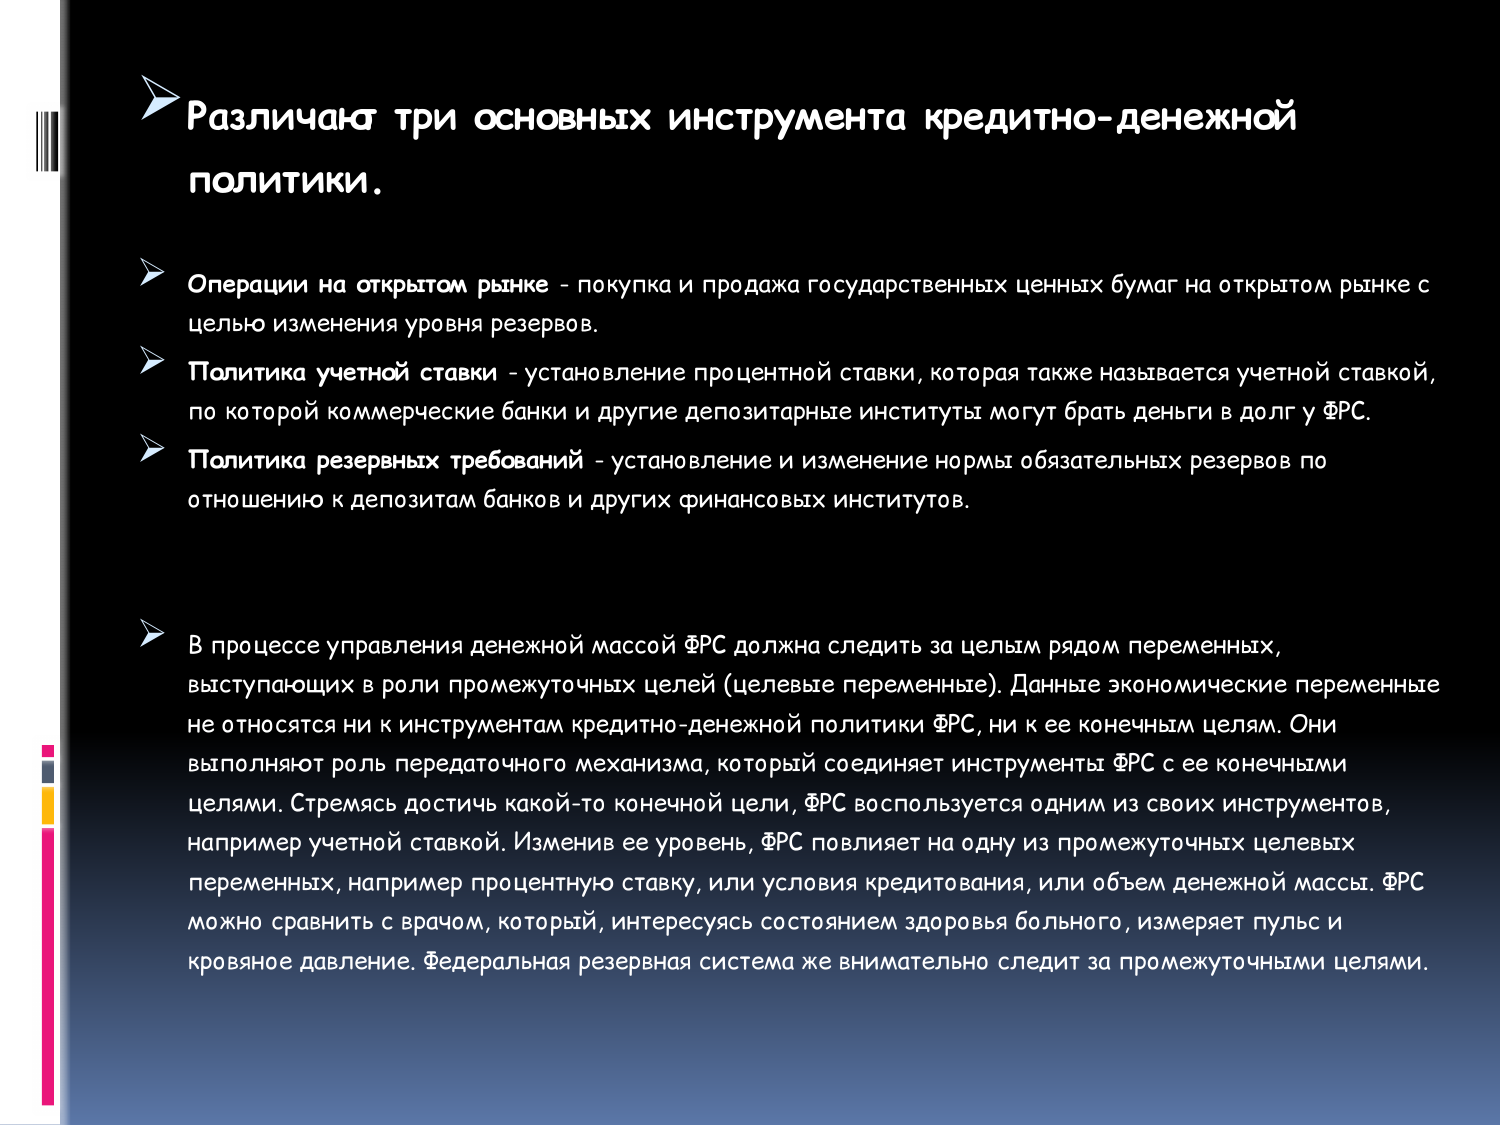

Различают три основных инструмента кредитно-денежной политики.

Операции на открытом рынке - покупка и продажа государственных ценных бумаг на открытом рынке с целью изменения уровня резервов.
Политика учетной ставки - установление процентной ставки, которая также называется учетной ставкой, по которой коммерческие банки и другие депозитарные институты могут брать деньги в долг у ФРС.
Политика резервных требований - установление и изменение нормы обязательных резервов по отношению к депозитам банков и других финансовых институтов.

В процессе управления денежной массой ФРС должна следить за целым рядом переменных, выступающих в роли промежуточных целей (целевые переменные). Данные экономические переменные не относятся ни к инструментам кредитно-денежной политики ФРС, ни к ее конечным целям. Они выполняют роль передаточного механизма, который соединяет инструменты ФРС с ее конечными целями. Стремясь достичь какой-то конечной цели, ФРС воспользуется одним из своих инструментов, например учетной ставкой. Изменив ее уровень, ФРС повлияет на одну из промежуточных целевых переменных, например процентную ставку, или условия кредитования, или объем денежной массы. ФРС можно сравнить с врачом, который, интересуясь состоянием здоровья больного, измеряет пульс и кровяное давление. Федеральная резервная система же внимательно следит за промежуточными целями.